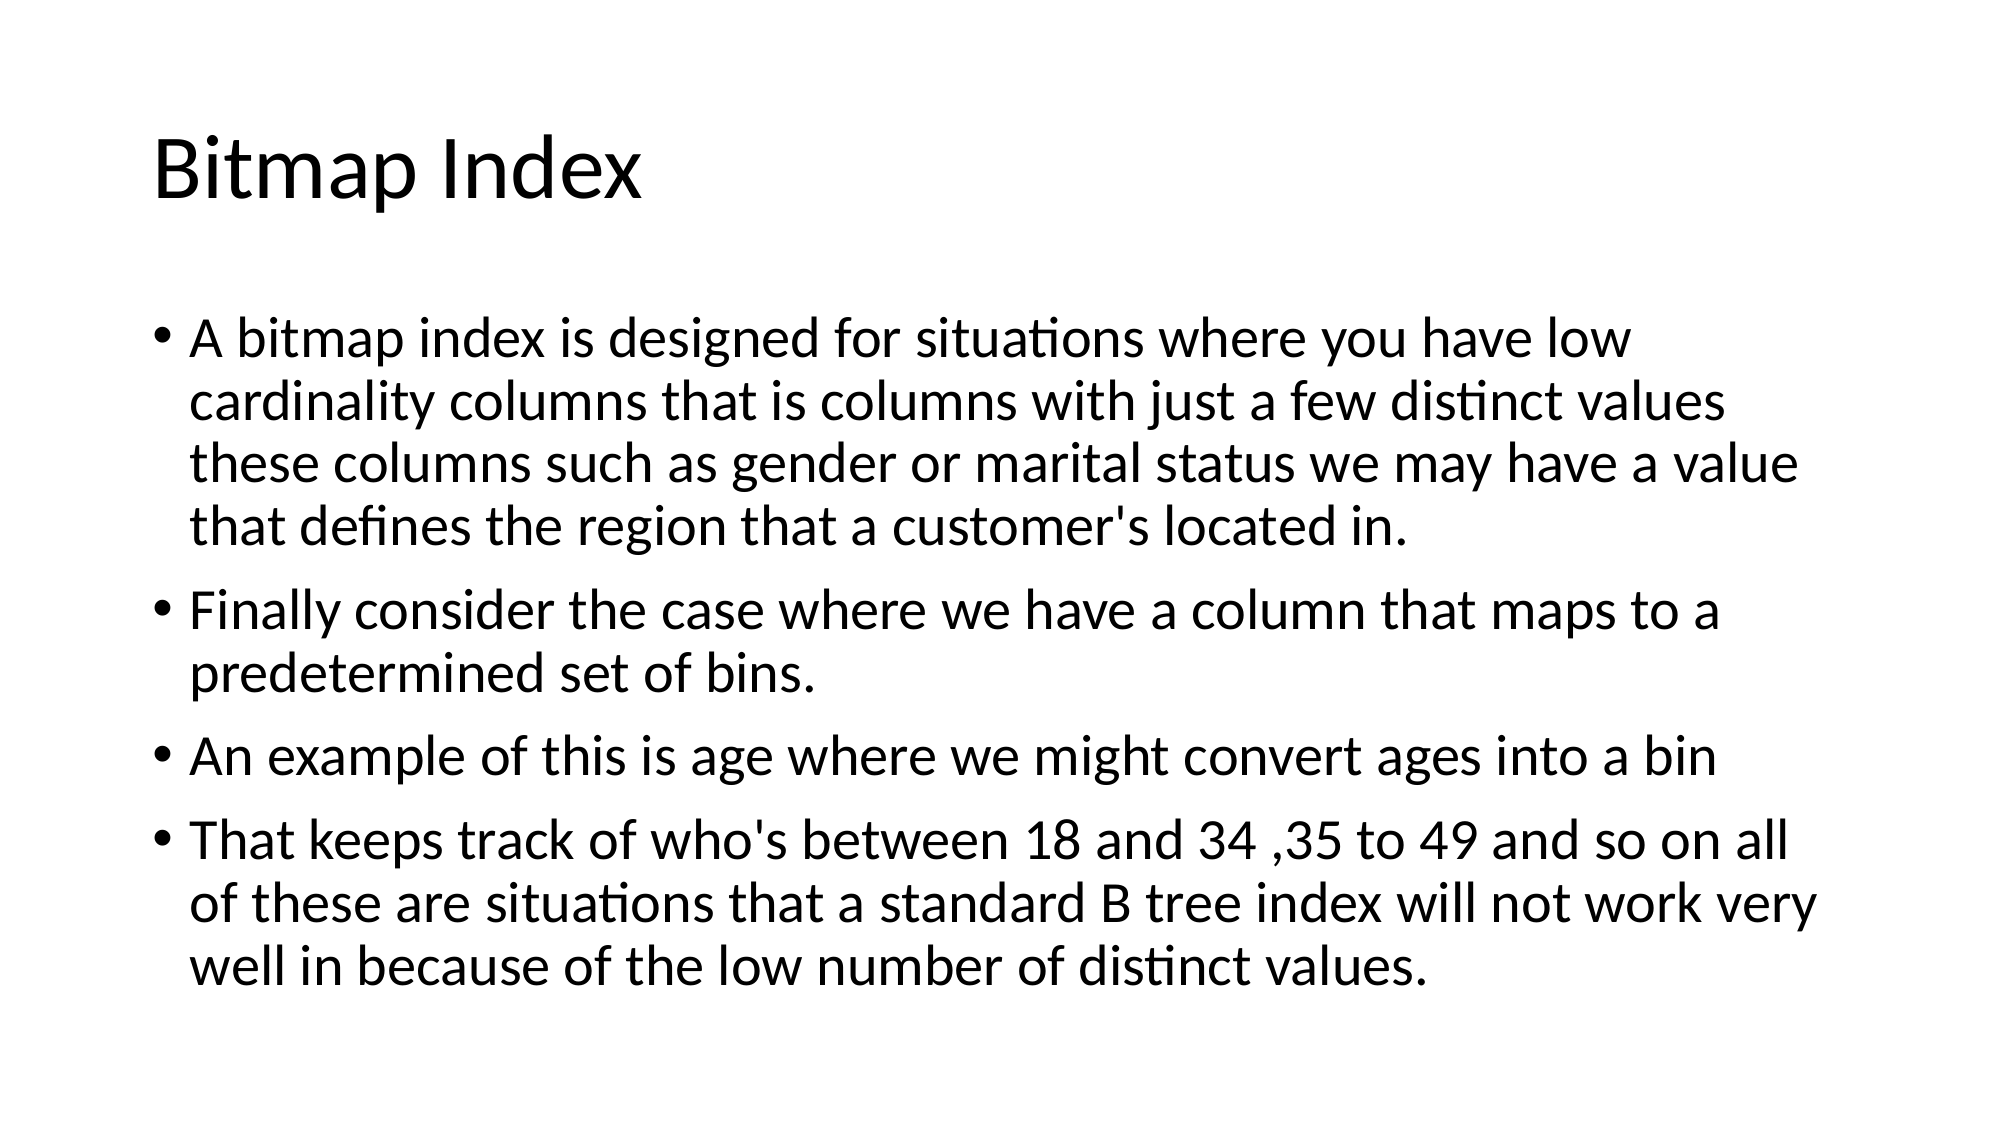

# Bitmap Index
A bitmap index is designed for situations where you have low cardinality columns that is columns with just a few distinct values these columns such as gender or marital status we may have a value that defines the region that a customer's located in.
Finally consider the case where we have a column that maps to a predetermined set of bins.
An example of this is age where we might convert ages into a bin
That keeps track of who's between 18 and 34 ,35 to 49 and so on all of these are situations that a standard B tree index will not work very well in because of the low number of distinct values.